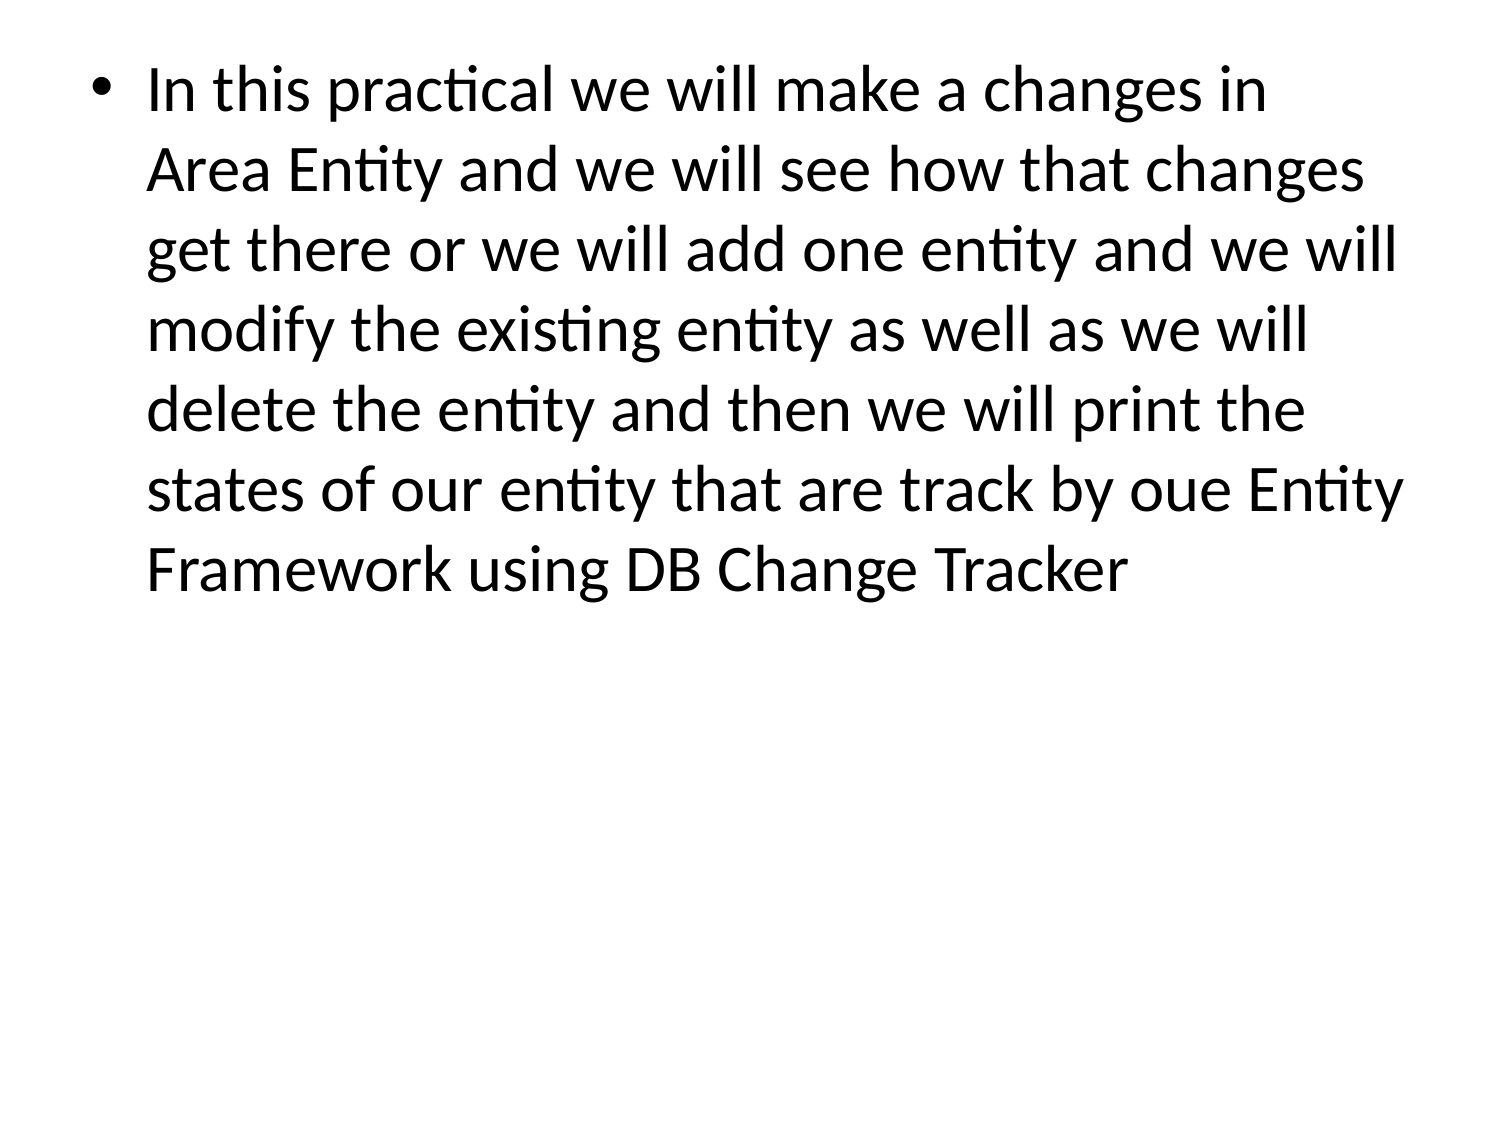

In this practical we will make a changes in Area Entity and we will see how that changes get there or we will add one entity and we will modify the existing entity as well as we will delete the entity and then we will print the states of our entity that are track by oue Entity Framework using DB Change Tracker